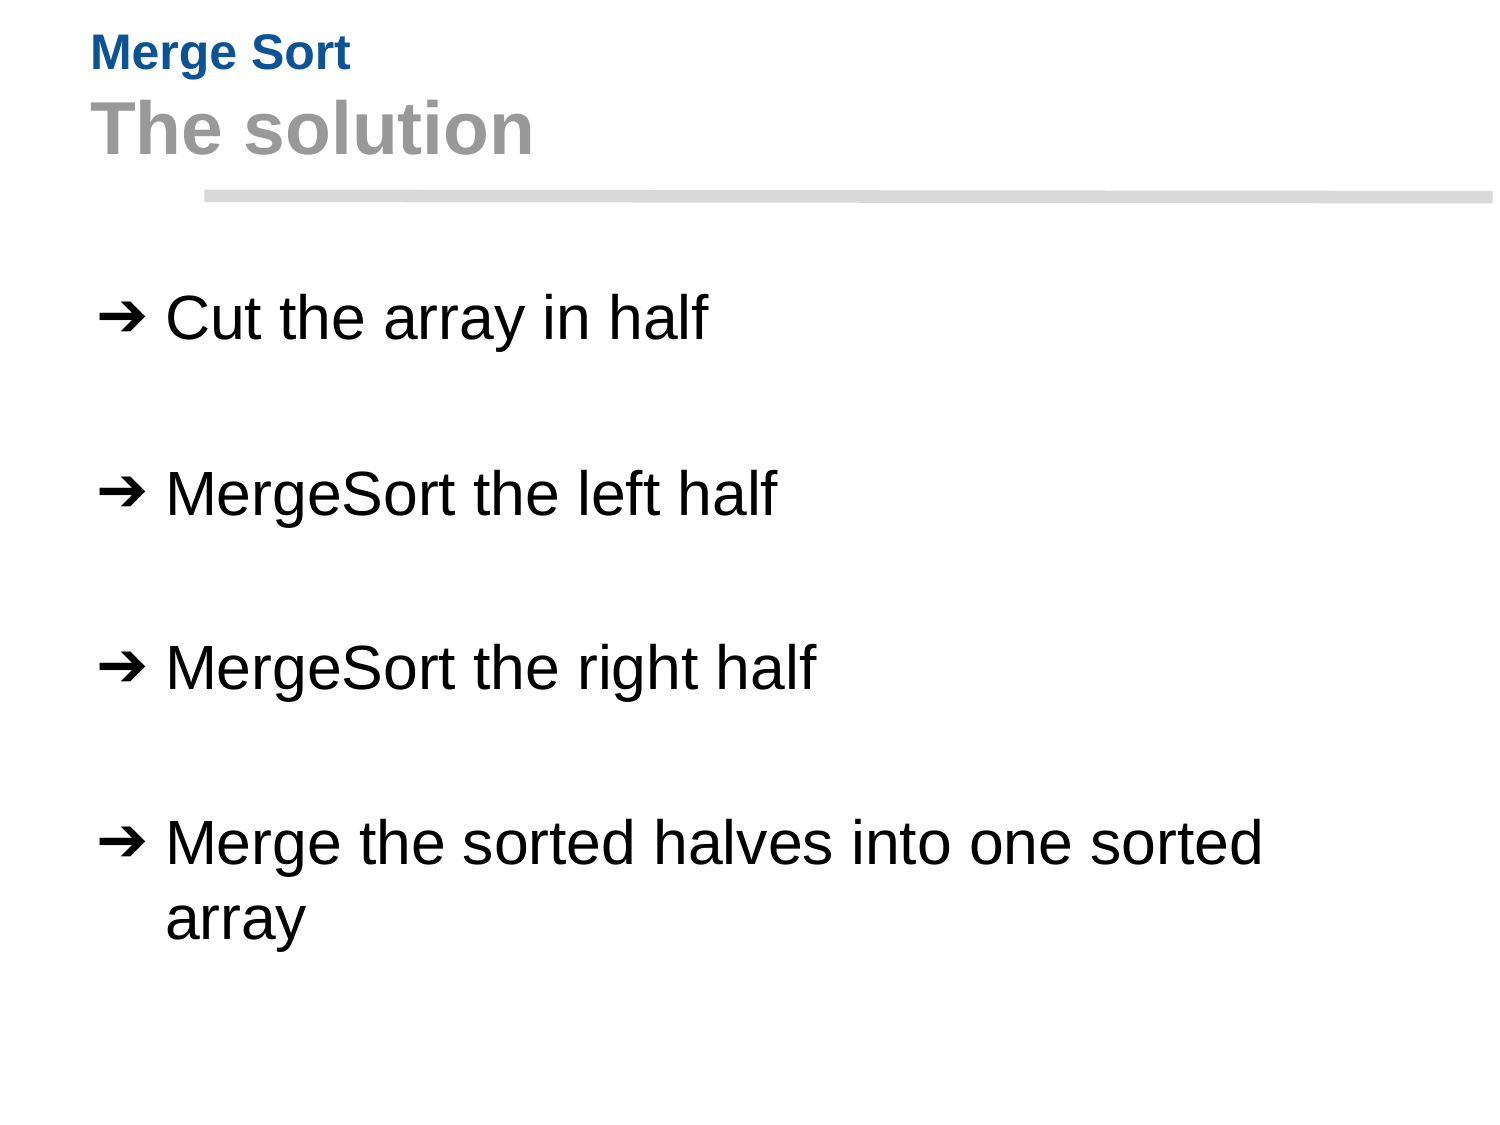

# Merge Sort
The solution
Cut the array in half

MergeSort the left half

MergeSort the right half

Merge the sorted halves into one sorted array